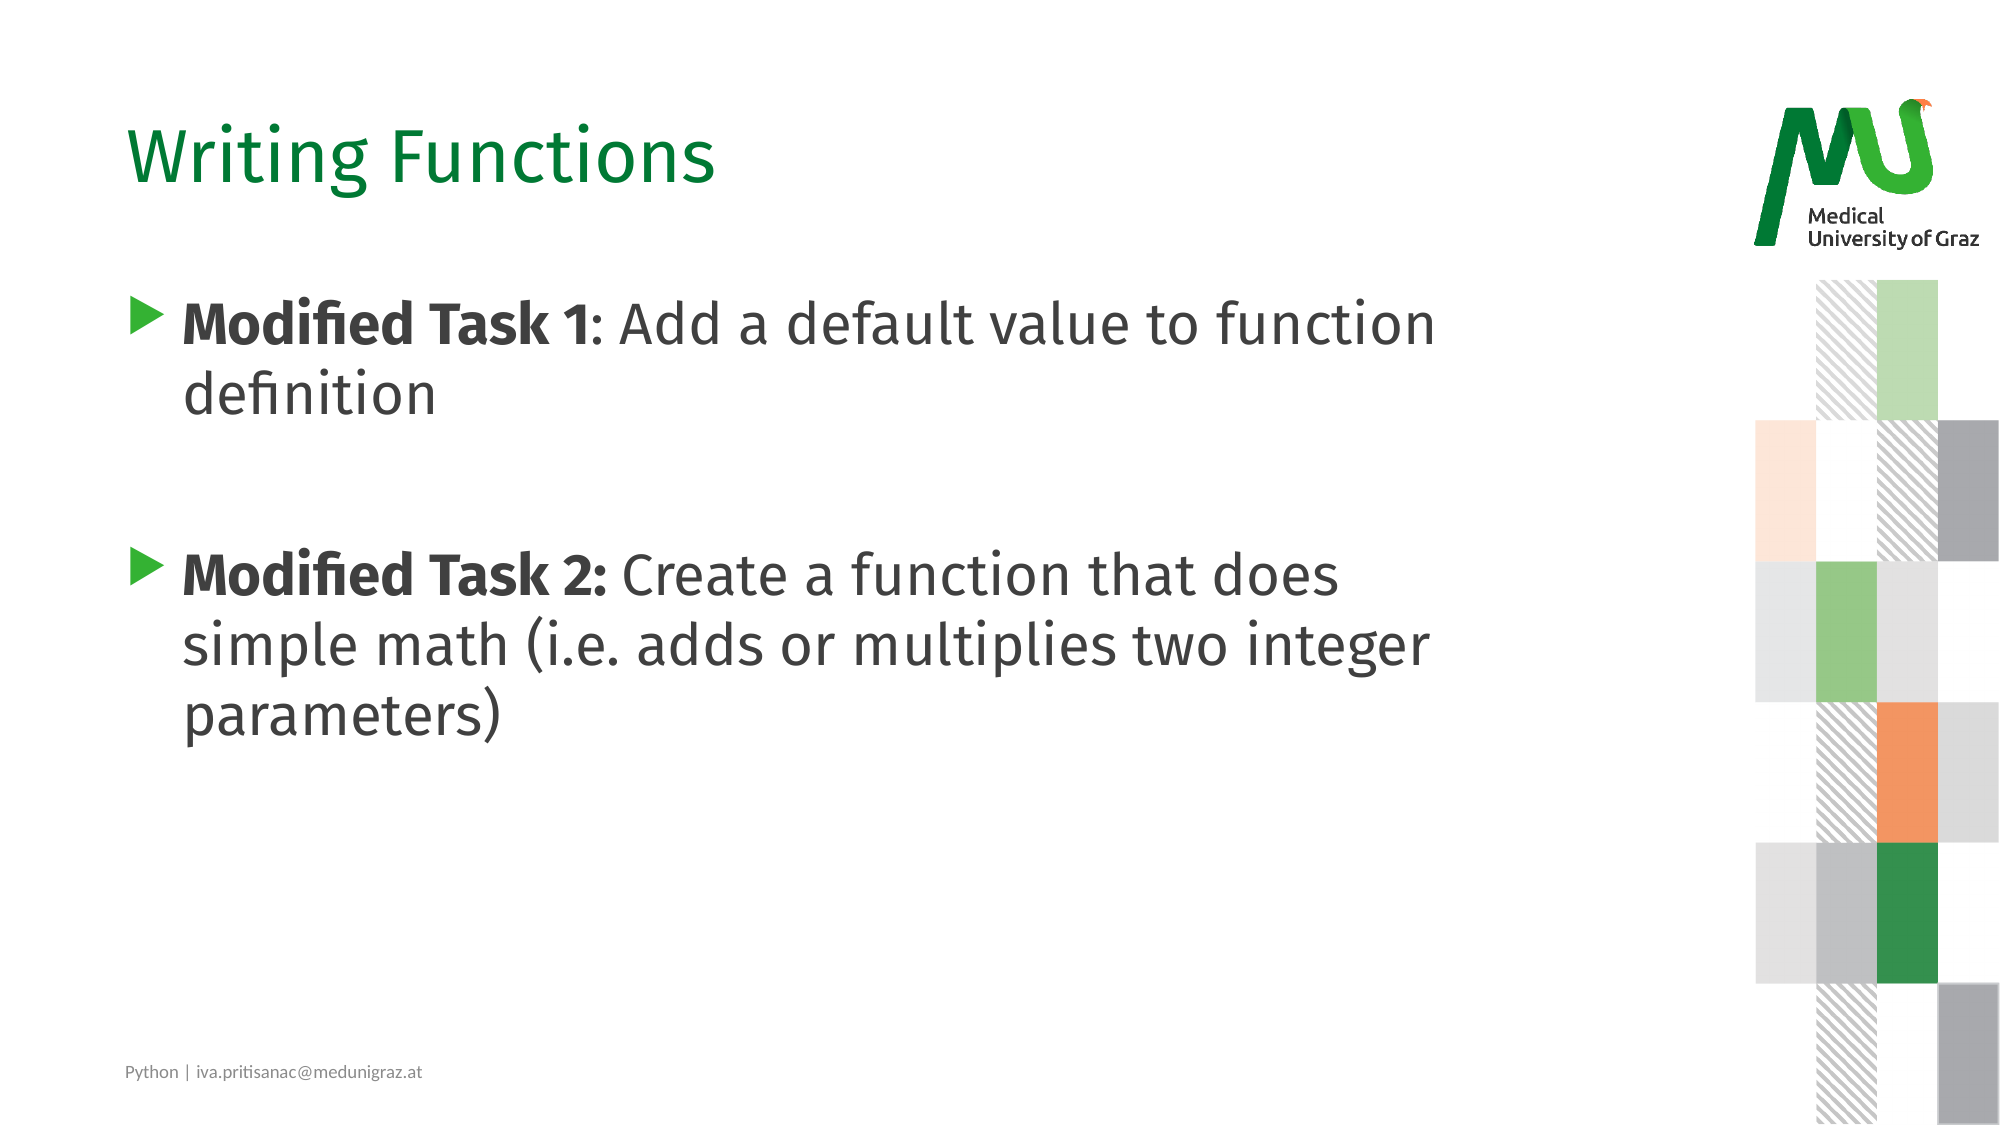

# Writing Functions
Modified Task 1: Add a default value to function definition

Modified Task 2: Create a function that does simple math (i.e. adds or multiplies two integer parameters)

Python | iva.pritisanac@medunigraz.at